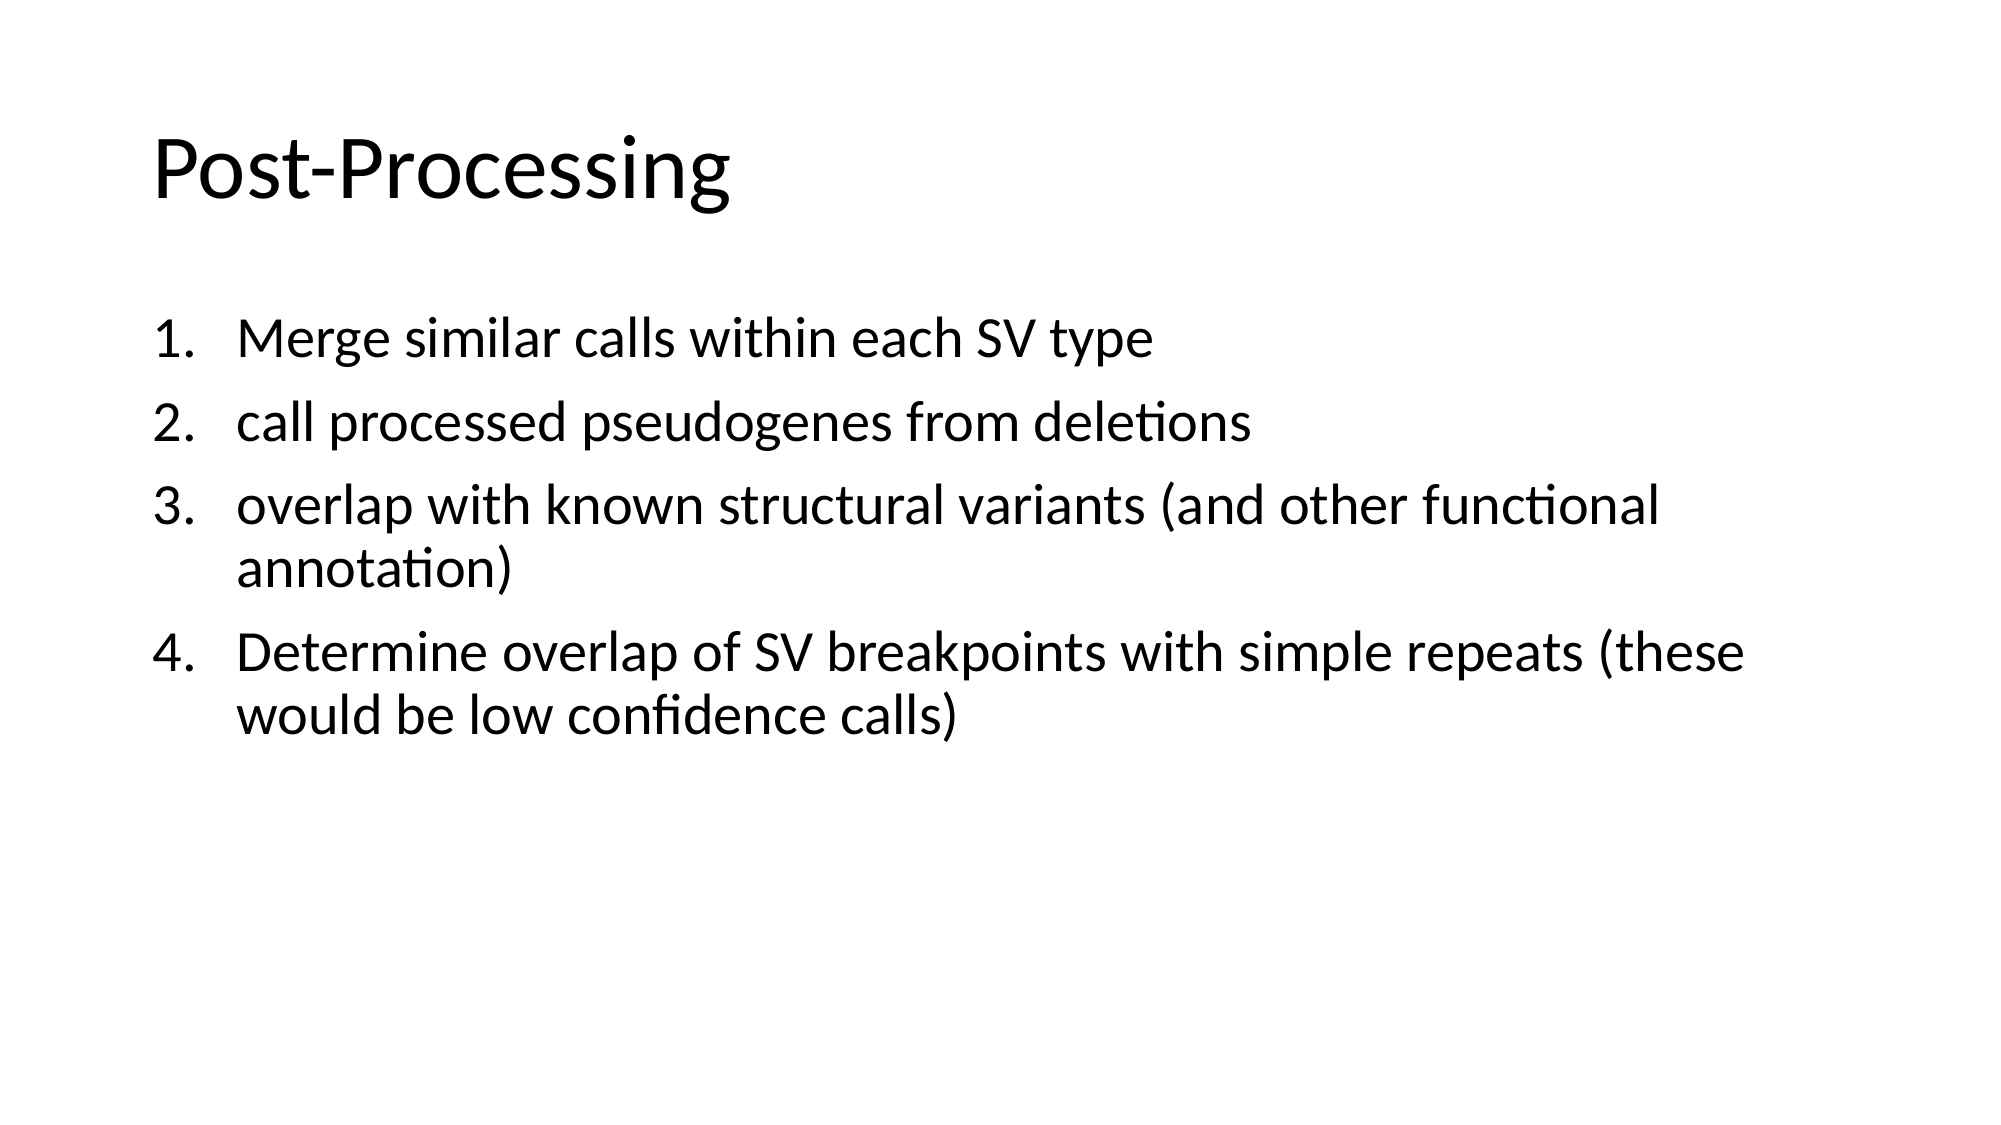

# Post-Processing
Merge similar calls within each SV type
call processed pseudogenes from deletions
overlap with known structural variants (and other functional annotation)
Determine overlap of SV breakpoints with simple repeats (these would be low confidence calls)